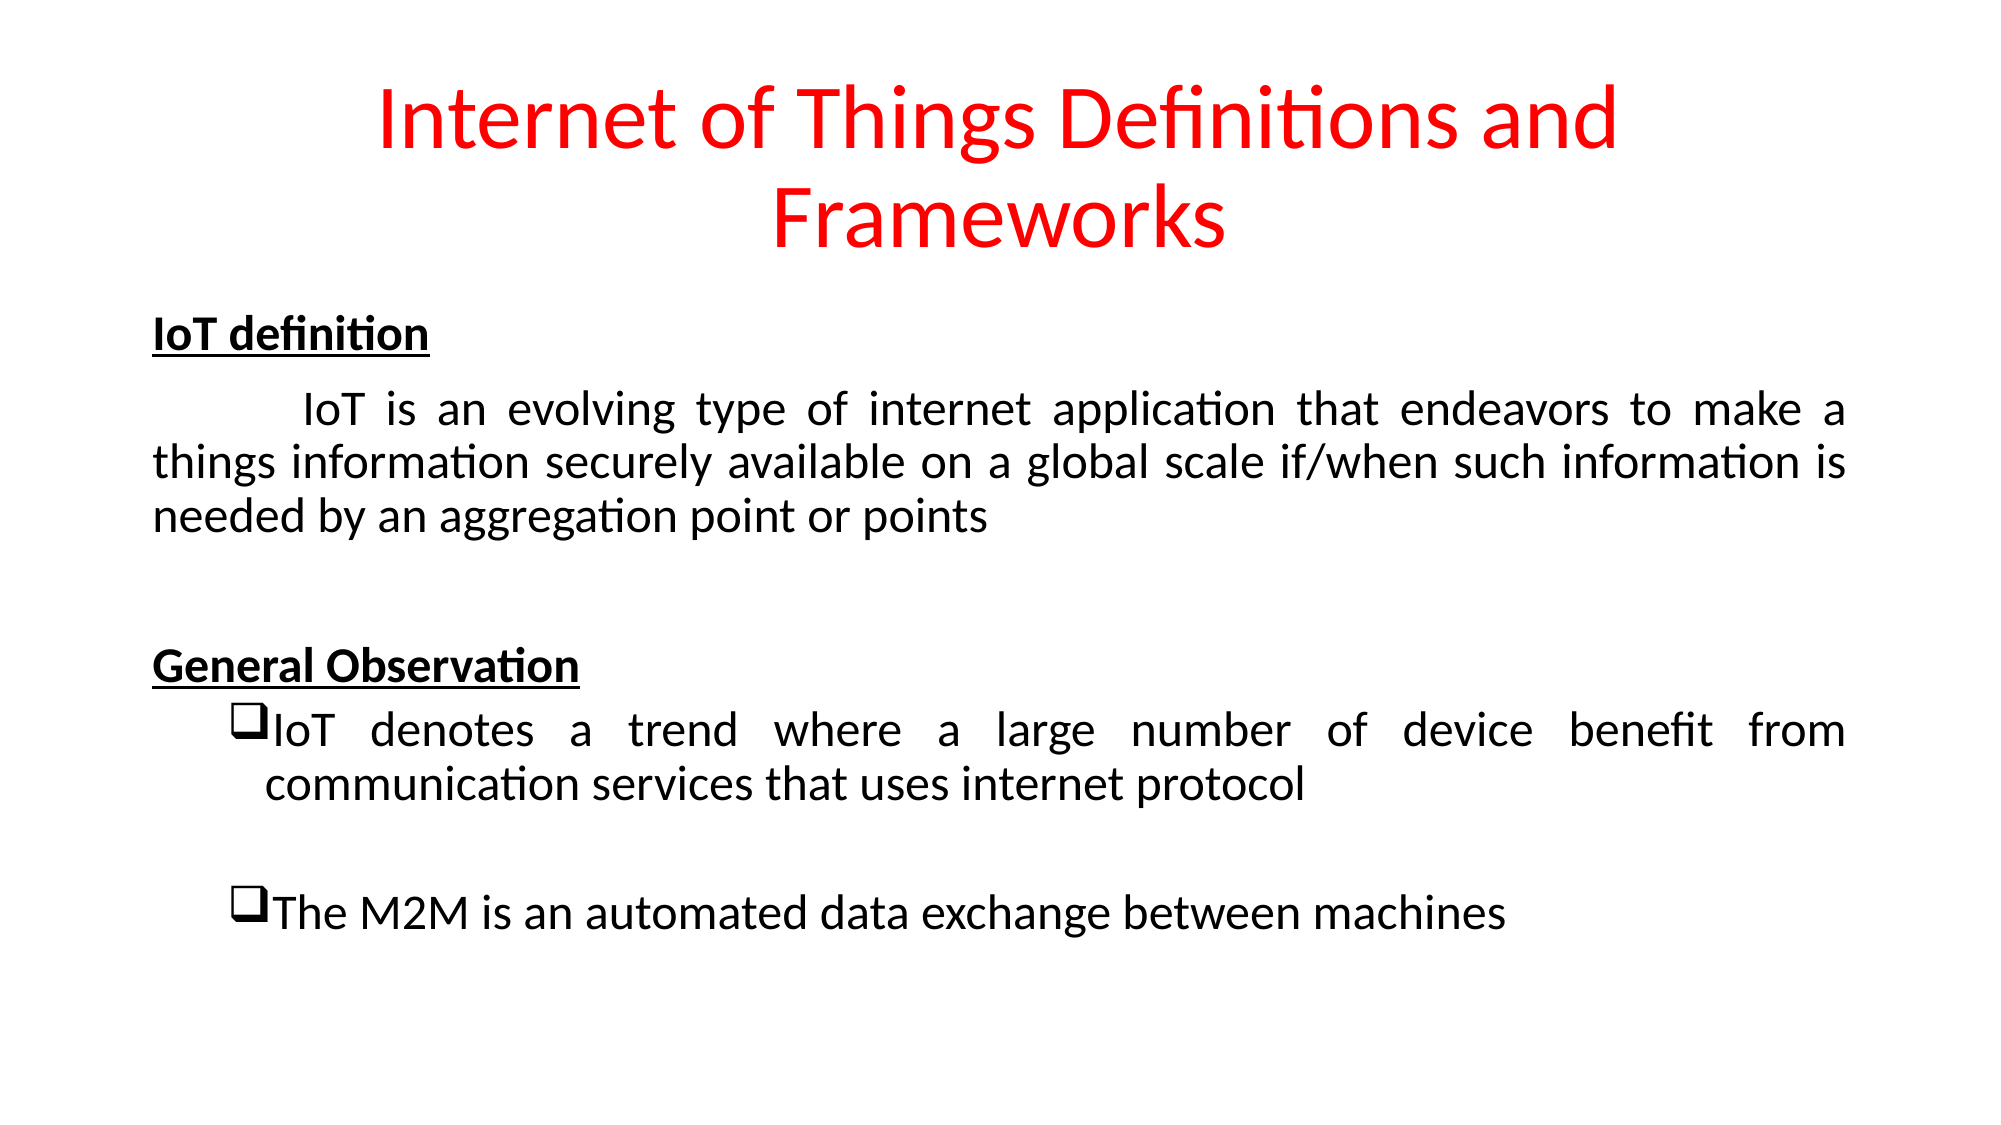

# Internet of Things Definitions and Frameworks
IoT definition
	IoT is an evolving type of internet application that endeavors to make a things information securely available on a global scale if/when such information is needed by an aggregation point or points

General Observation
IoT denotes a trend where a large number of device benefit from communication services that uses internet protocol

The M2M is an automated data exchange between machines